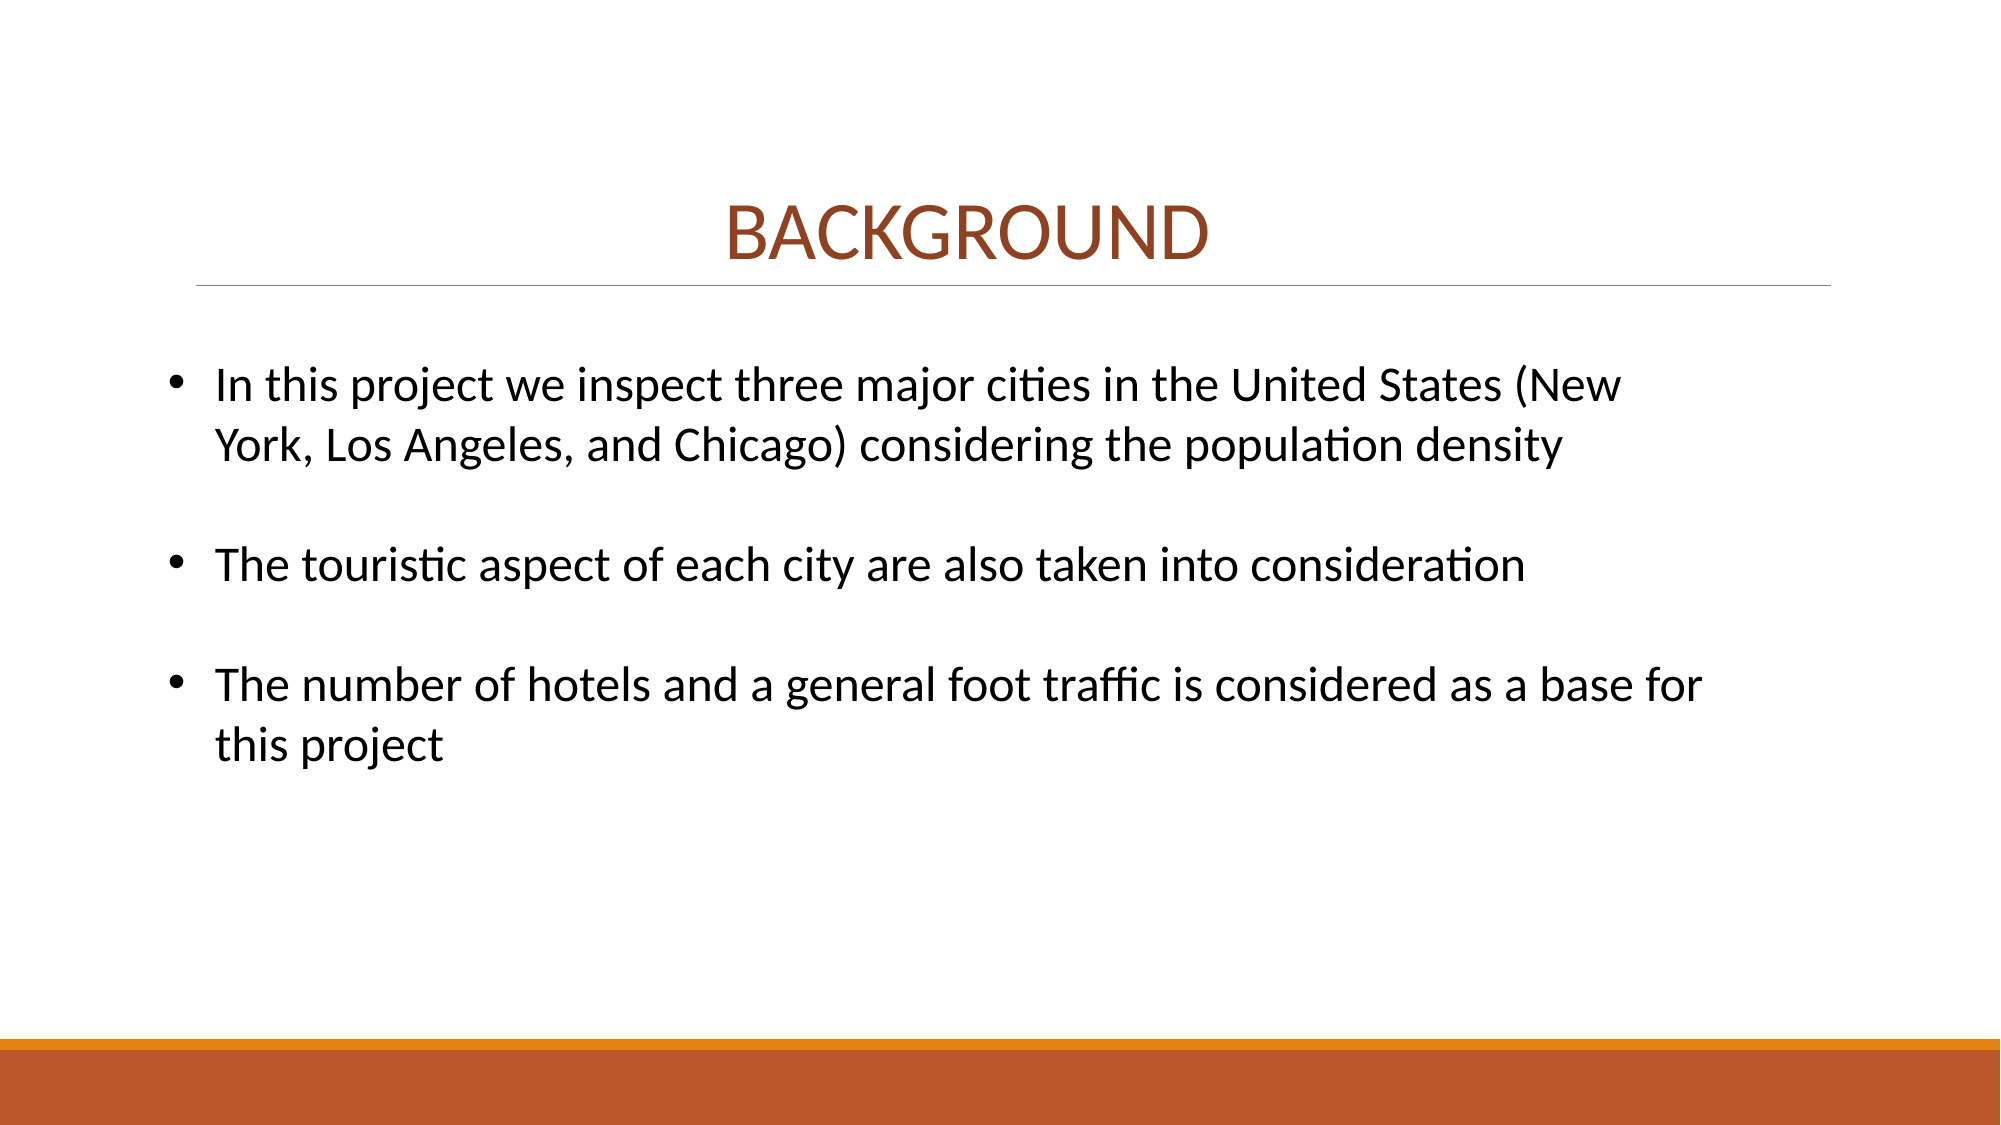

BACKGROUND
In this project we inspect three major cities in the United States (New York, Los Angeles, and Chicago) considering the population density

The touristic aspect of each city are also taken into consideration

The number of hotels and a general foot traffic is considered as a base for this project